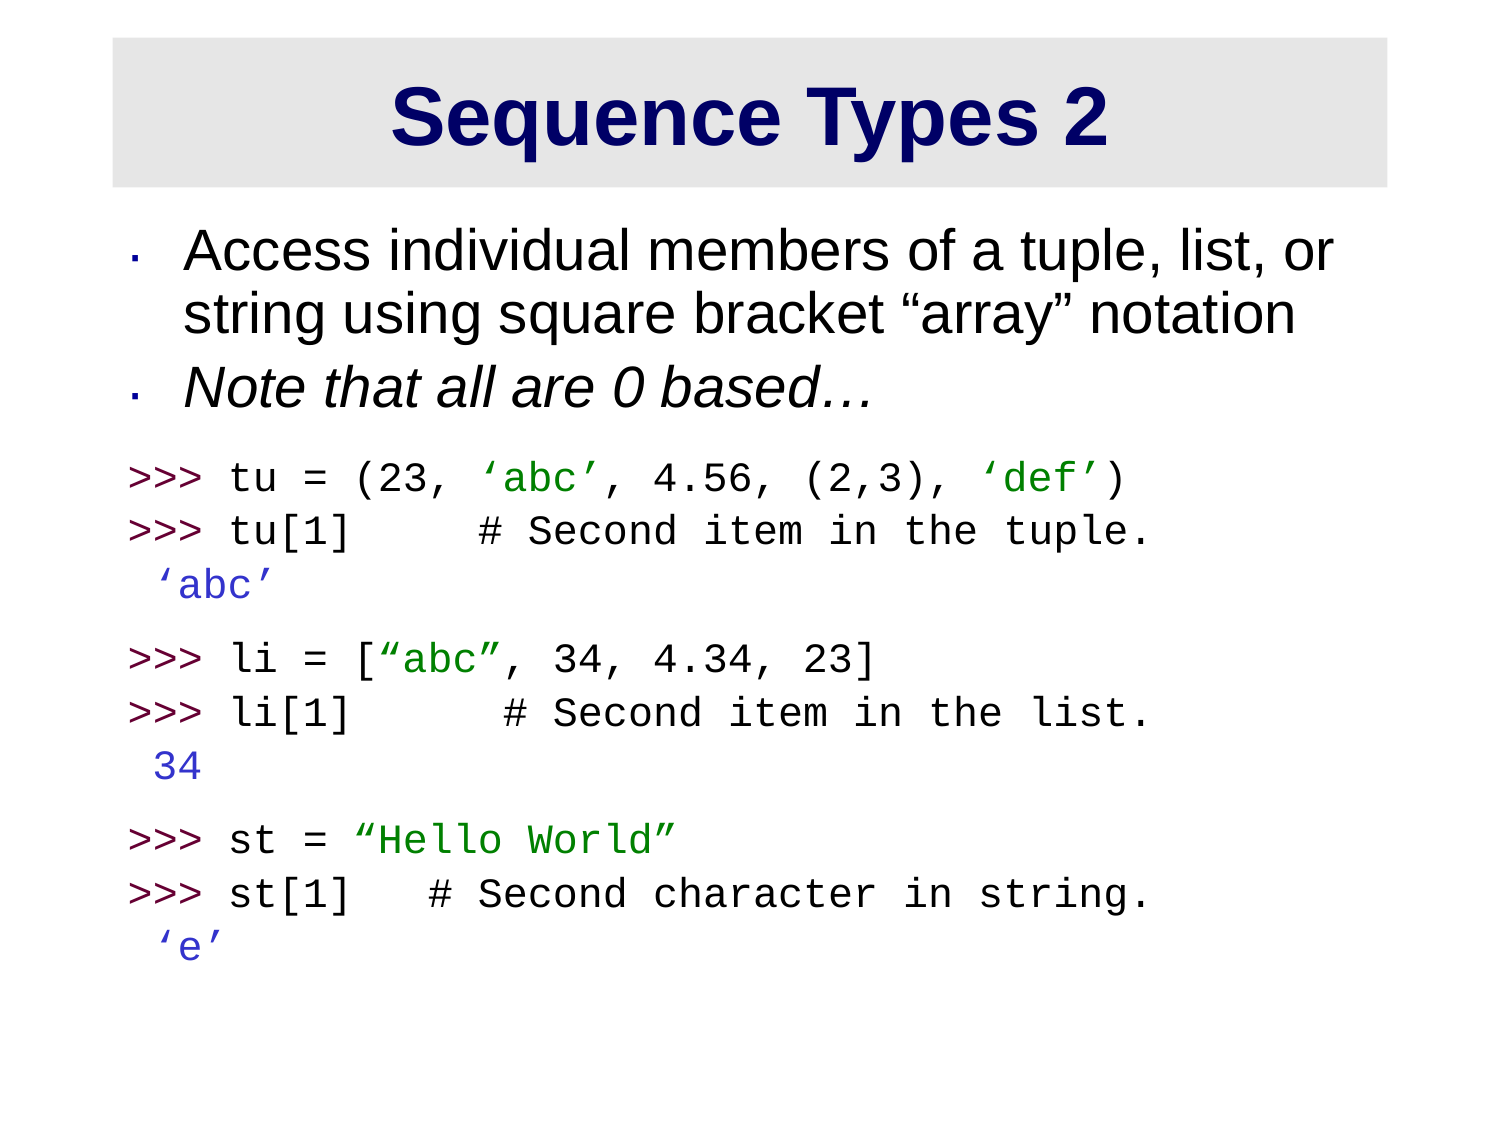

# Sequence Types 2
Access individual members of a tuple, list, or string using square bracket “array” notation
Note that all are 0 based…

>>> tu = (23, ‘abc’, 4.56, (2,3), ‘def’)
>>> tu[1]     # Second item in the tuple.
 ‘abc’

>>> li = [“abc”, 34, 4.34, 23]
>>> li[1]      # Second item in the list.
 34

>>> st = “Hello World”
>>> st[1]   # Second character in string.
 ‘e’